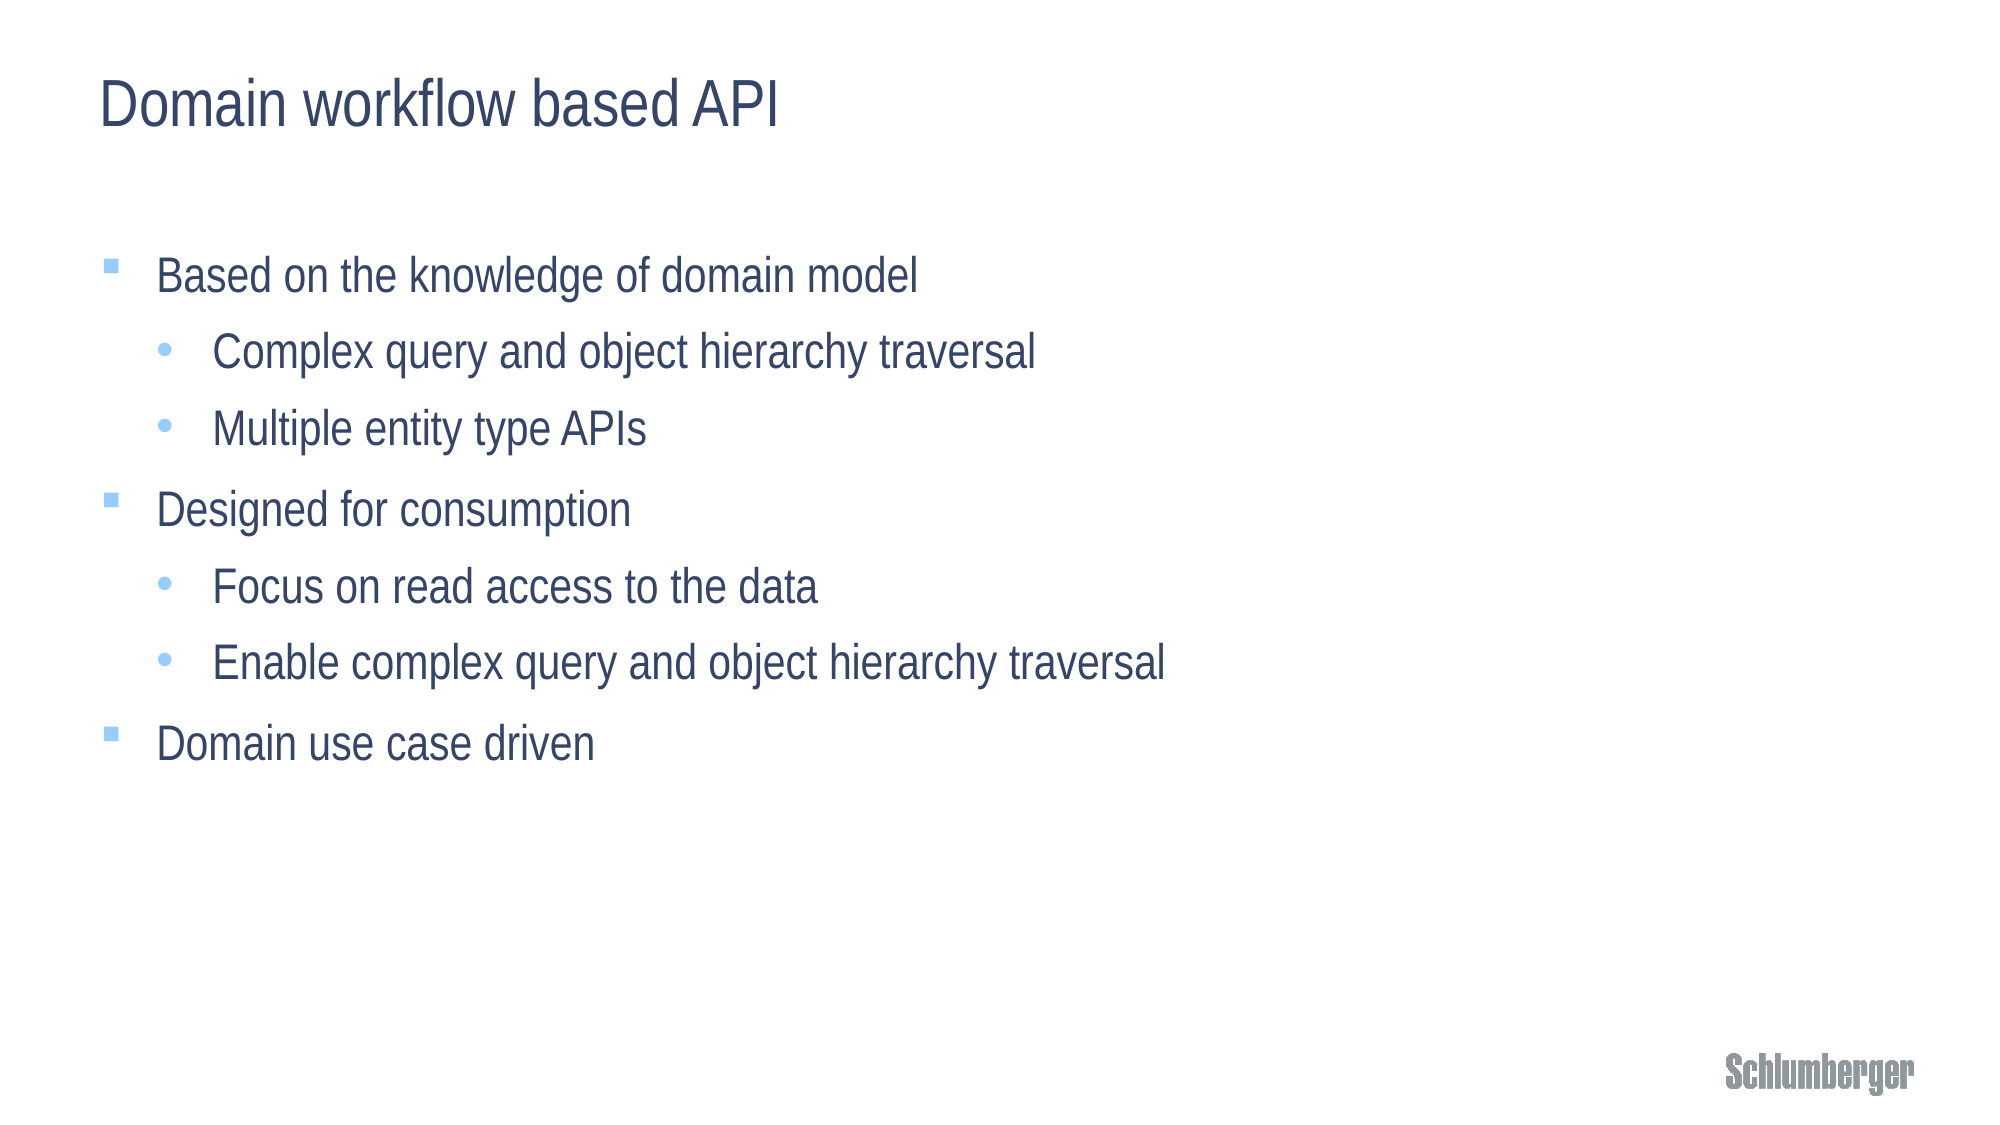

# Domain workflow based API
Based on the knowledge of domain model
Complex query and object hierarchy traversal
Multiple entity type APIs
Designed for consumption
Focus on read access to the data
Enable complex query and object hierarchy traversal
Domain use case driven